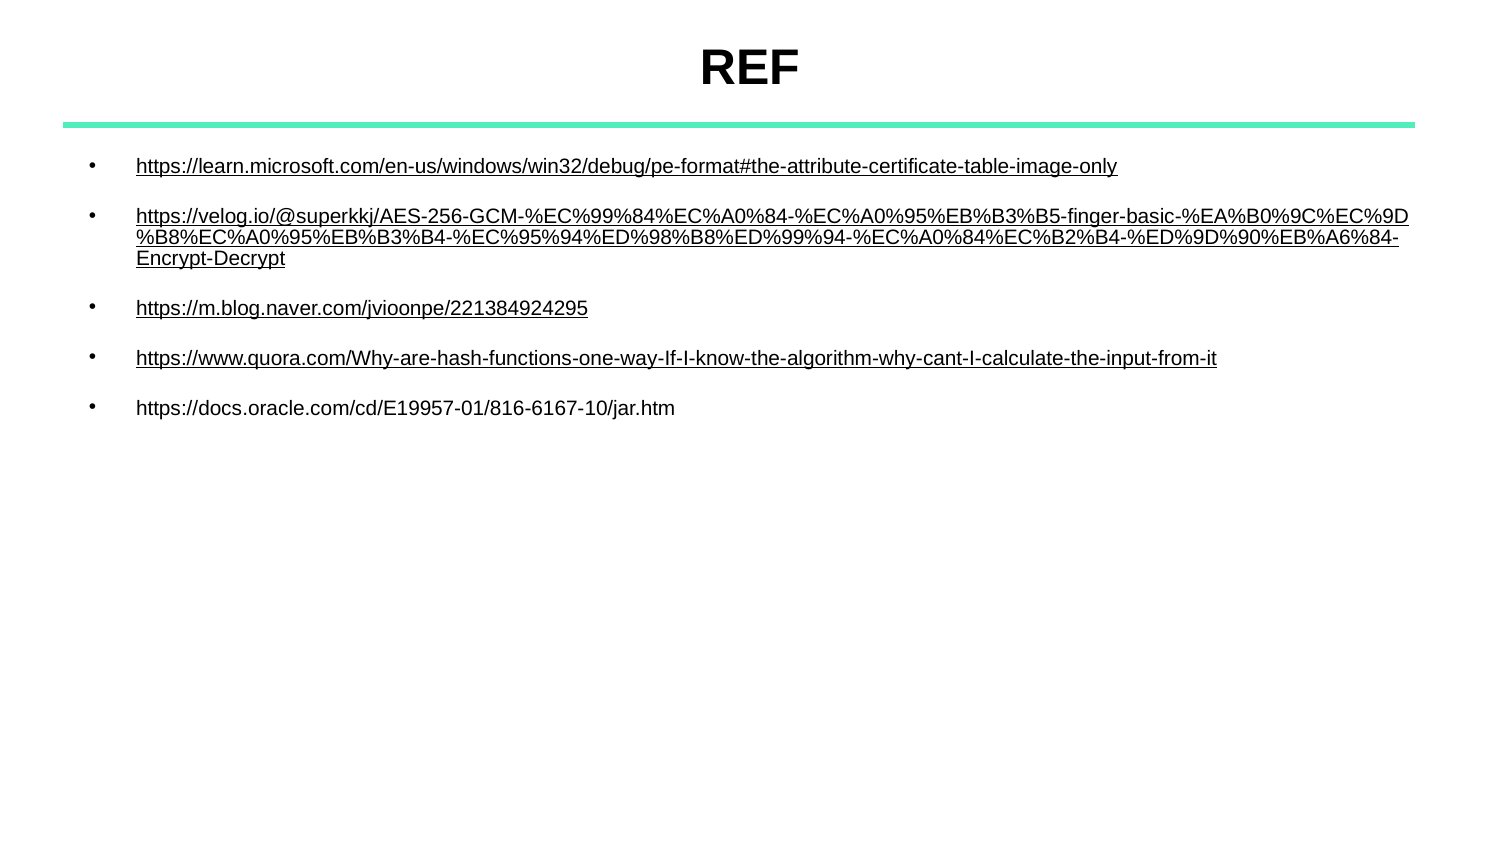

# REF
https://learn.microsoft.com/en-us/windows/win32/debug/pe-format#the-attribute-certificate-table-image-only

https://velog.io/@superkkj/AES-256-GCM-%EC%99%84%EC%A0%84-%EC%A0%95%EB%B3%B5-finger-basic-%EA%B0%9C%EC%9D%B8%EC%A0%95%EB%B3%B4-%EC%95%94%ED%98%B8%ED%99%94-%EC%A0%84%EC%B2%B4-%ED%9D%90%EB%A6%84-Encrypt-Decrypt

https://m.blog.naver.com/jvioonpe/221384924295

https://www.quora.com/Why-are-hash-functions-one-way-If-I-know-the-algorithm-why-cant-I-calculate-the-input-from-it

https://docs.oracle.com/cd/E19957-01/816-6167-10/jar.htm